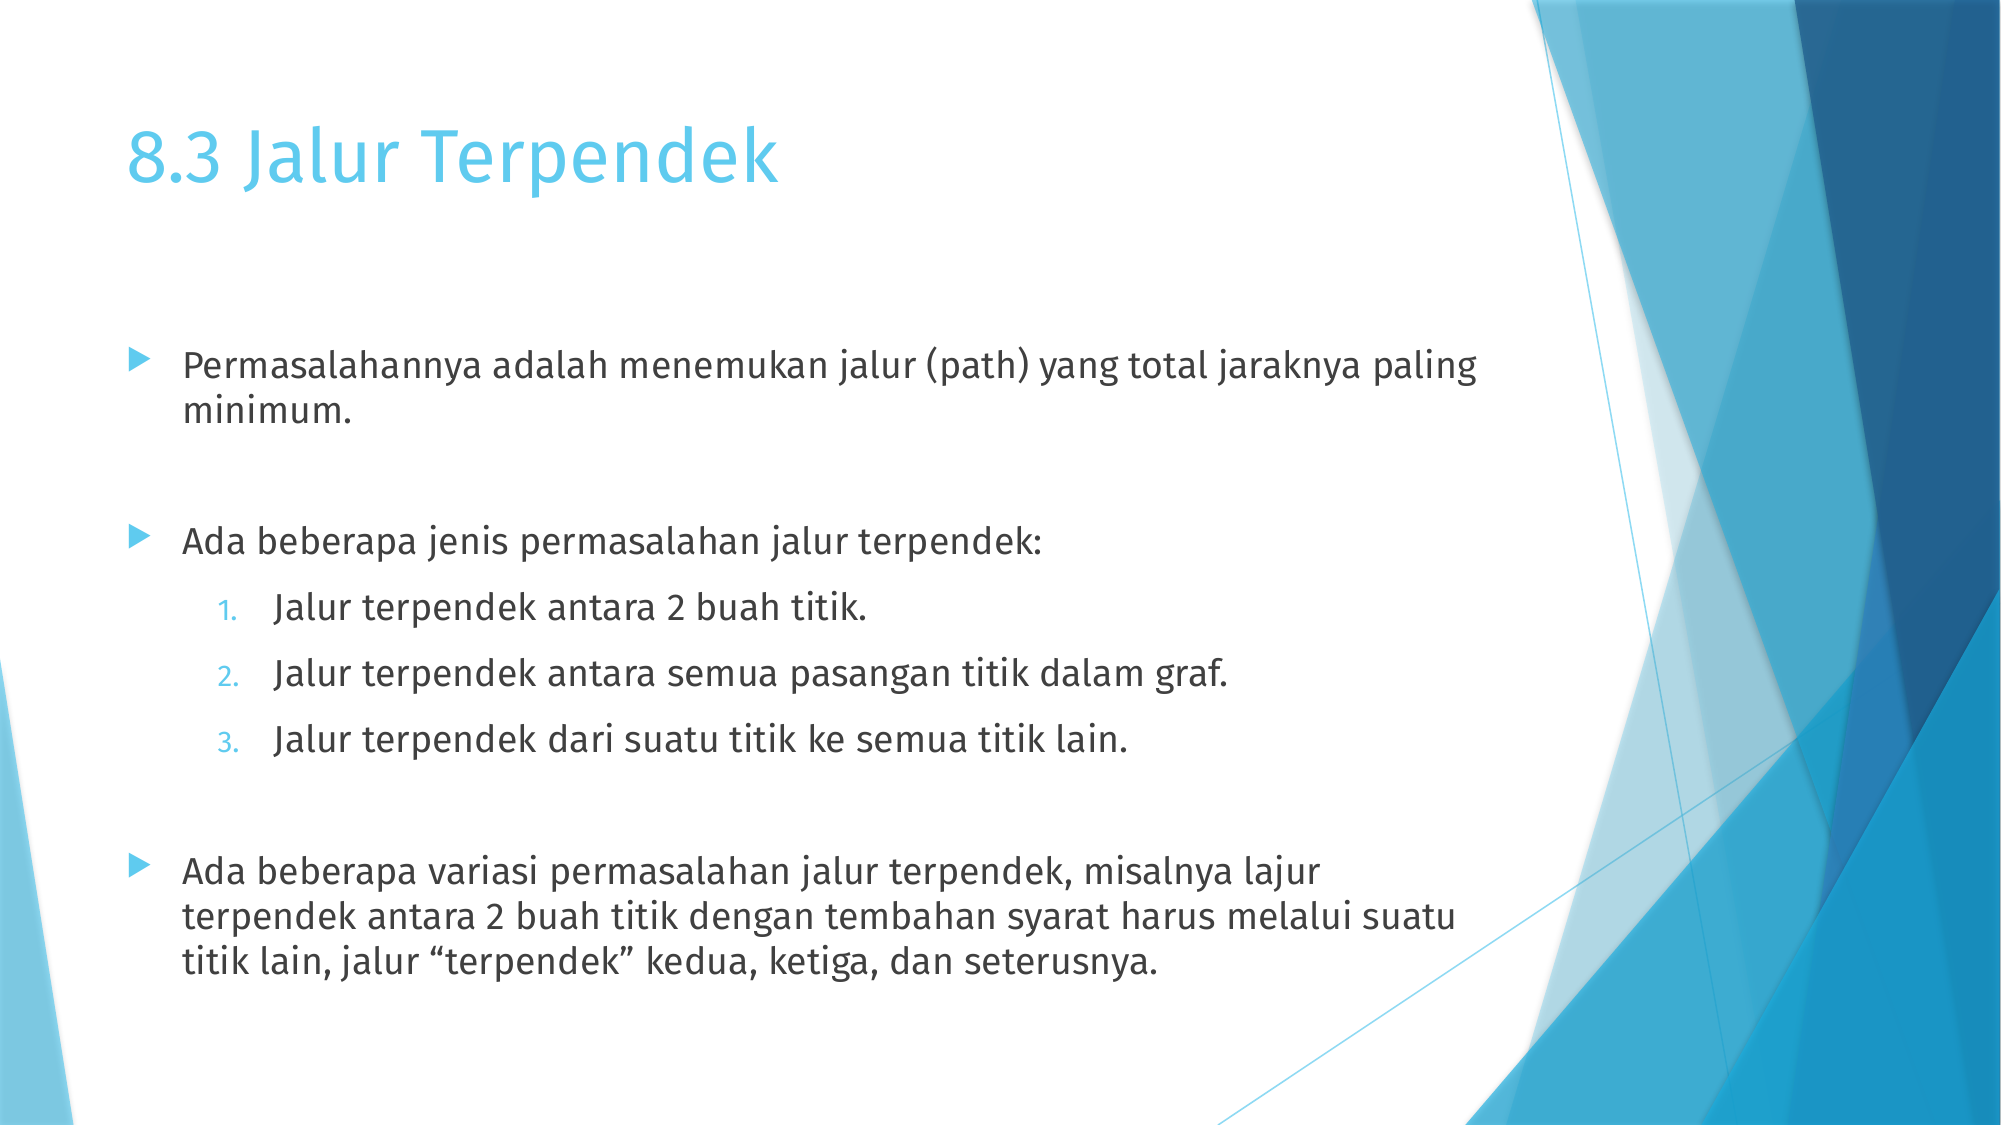

# 8.3 Jalur Terpendek
Permasalahannya adalah menemukan jalur (path) yang total jaraknya paling minimum.

Ada beberapa jenis permasalahan jalur terpendek:
Jalur terpendek antara 2 buah titik.
Jalur terpendek antara semua pasangan titik dalam graf.
Jalur terpendek dari suatu titik ke semua titik lain.

Ada beberapa variasi permasalahan jalur terpendek, misalnya lajur terpendek antara 2 buah titik dengan tembahan syarat harus melalui suatu titik lain, jalur “terpendek” kedua, ketiga, dan seterusnya.